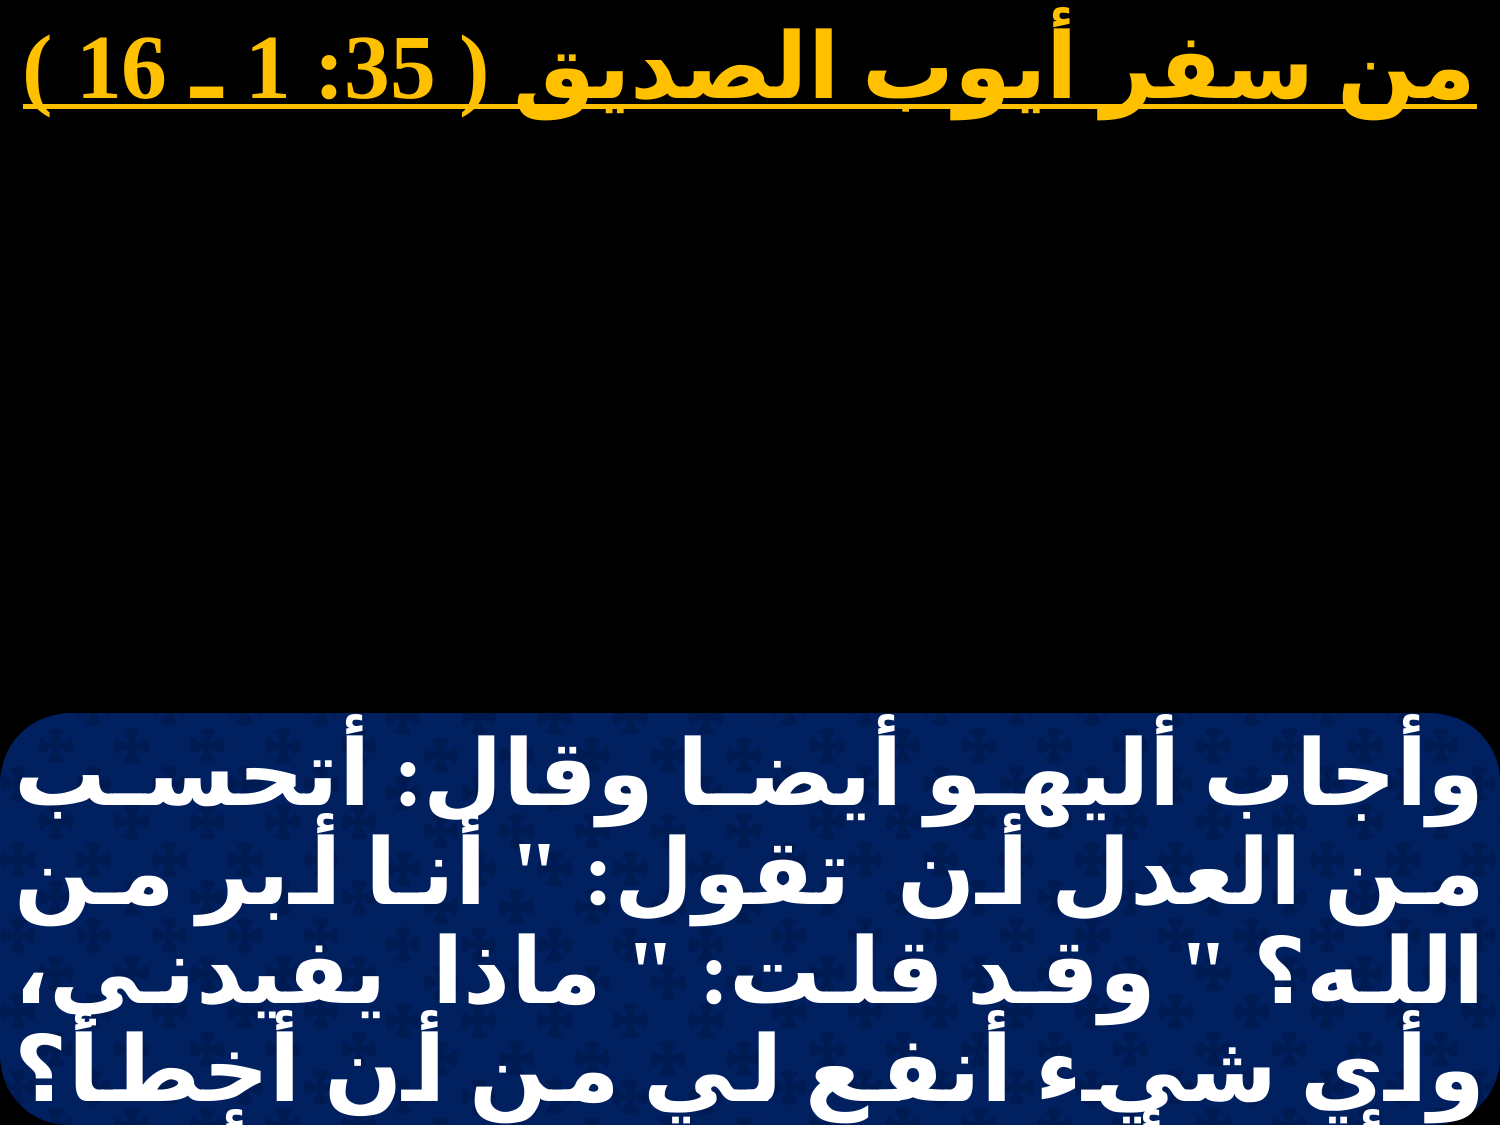

من سفر أيوب الصديق ( 35: 1 ـ 16 )
وأجاب أليهو أيضا وقال: أتحسب من العدل أن  تقول: " أنا أبر من الله؟ " وقد قلت: " ماذا  يفيدني، وأي شيء أنفع لي من أن أخطأ؟ ". أنا  أجيبك في الكلام، أنت وأخلاءك معك. تطلع إلى